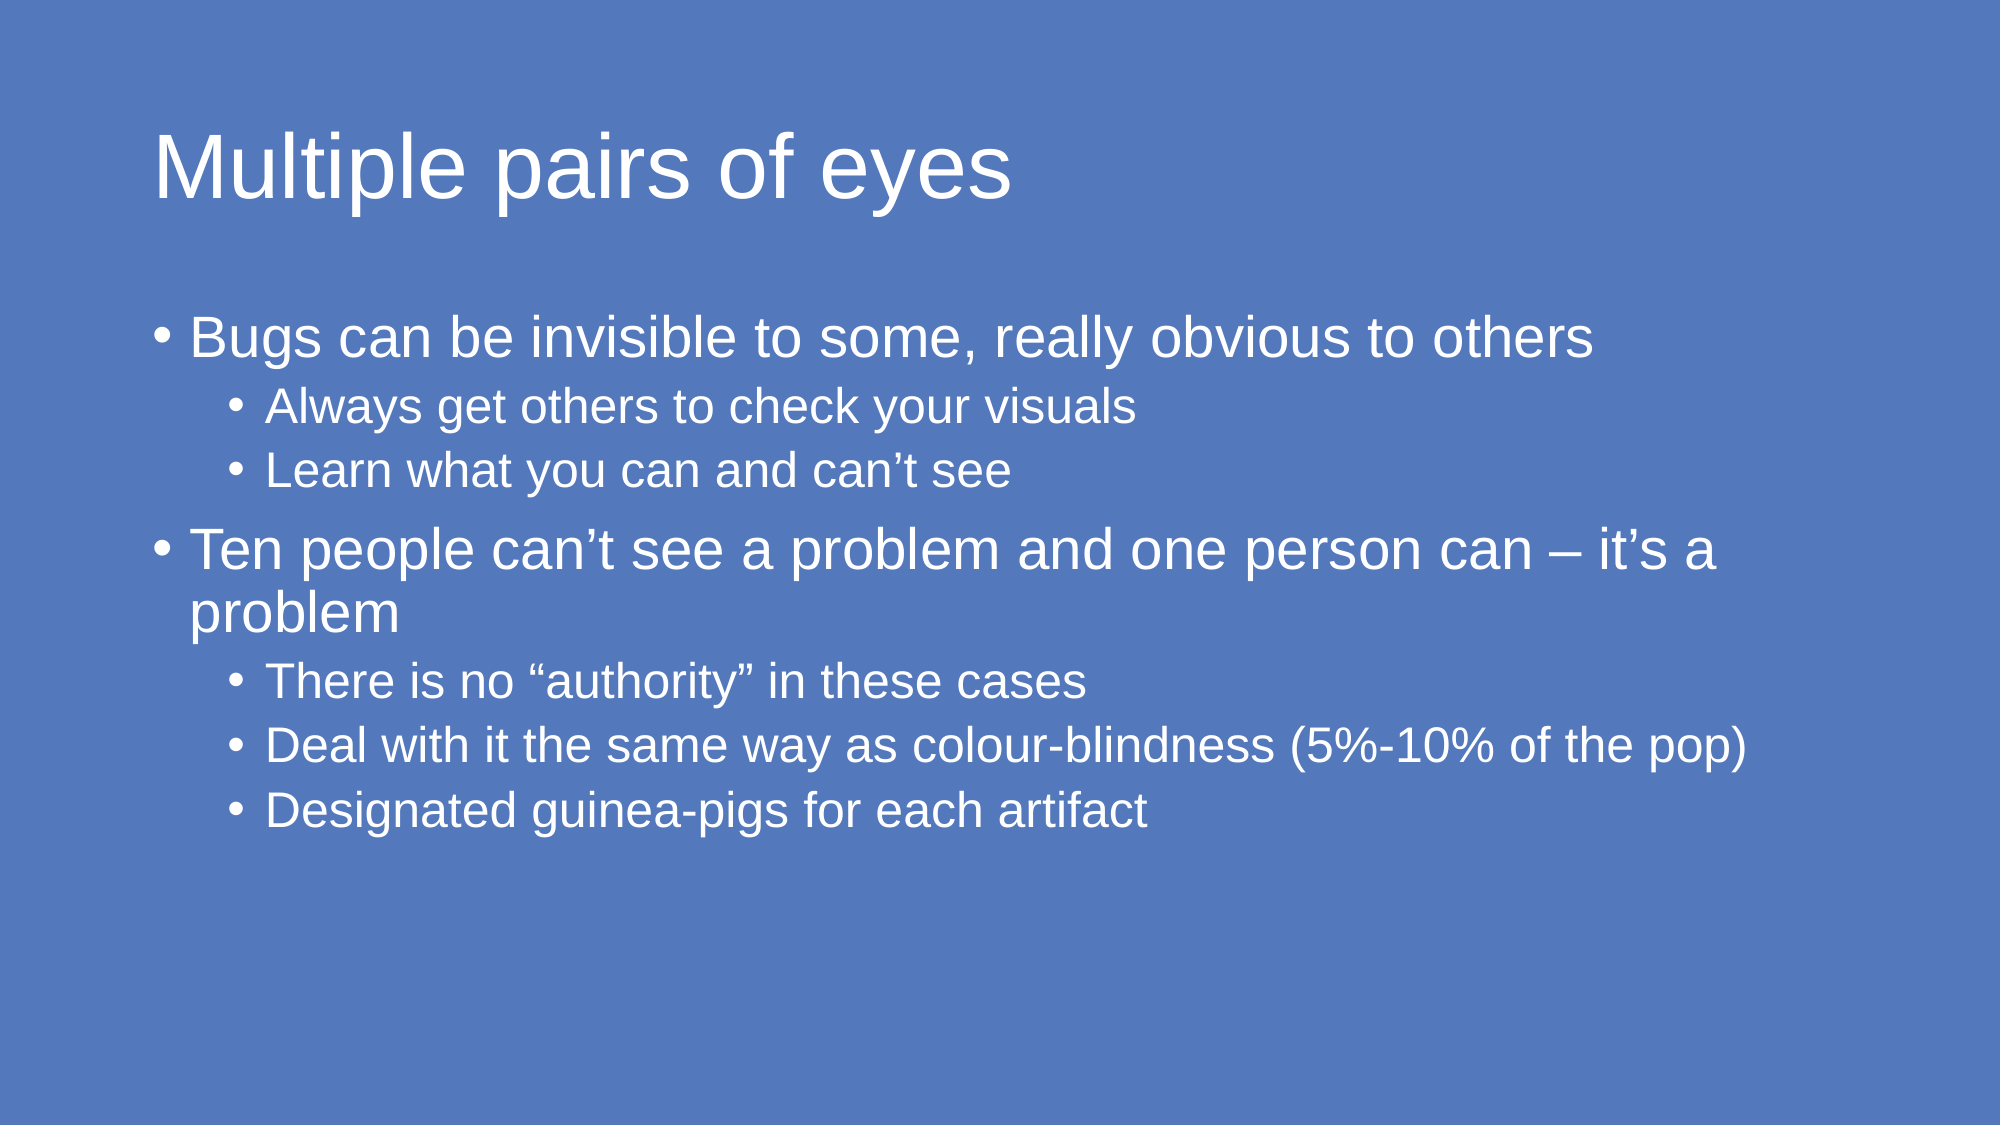

# Multiple pairs of eyes
Bugs can be invisible to some, really obvious to others
Always get others to check your visuals
Learn what you can and can’t see
Ten people can’t see a problem and one person can – it’s a problem
There is no “authority” in these cases
Deal with it the same way as colour-blindness (5%-10% of the pop)
Designated guinea-pigs for each artifact